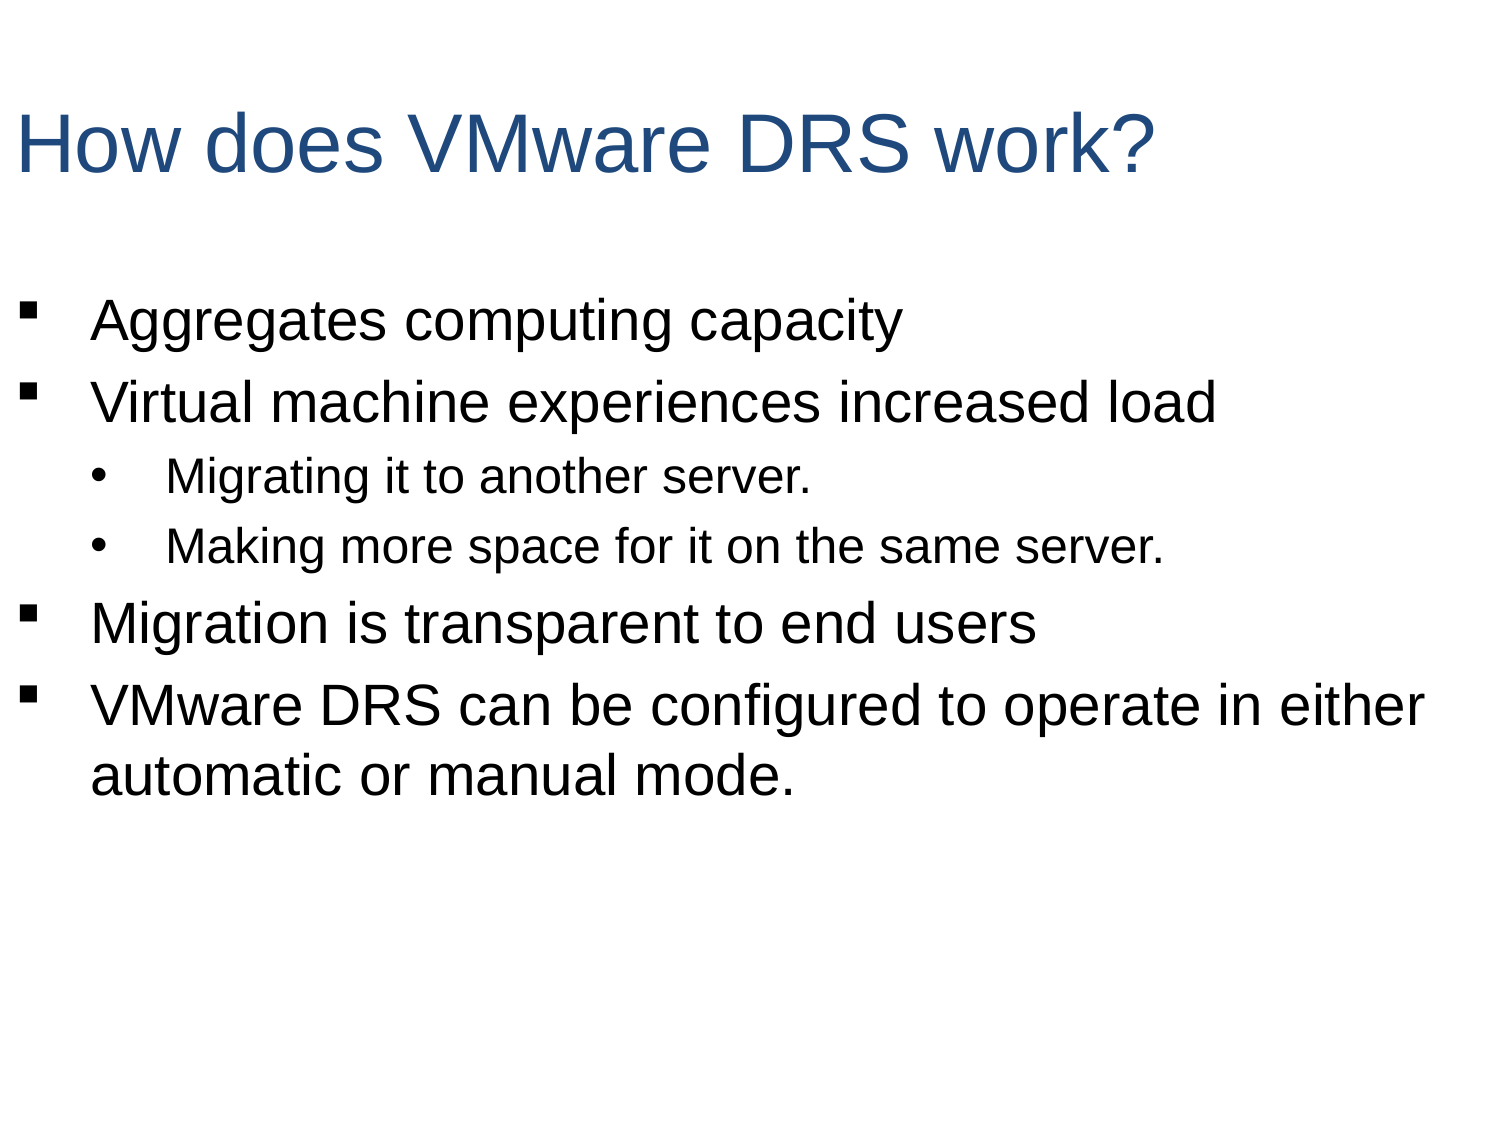

How does VMware DRS work?

Aggregates computing capacity
Virtual machine experiences increased load
Migrating it to another server.
Making more space for it on the same server.
Migration is transparent to end users
VMware DRS can be configured to operate in either automatic or manual mode.